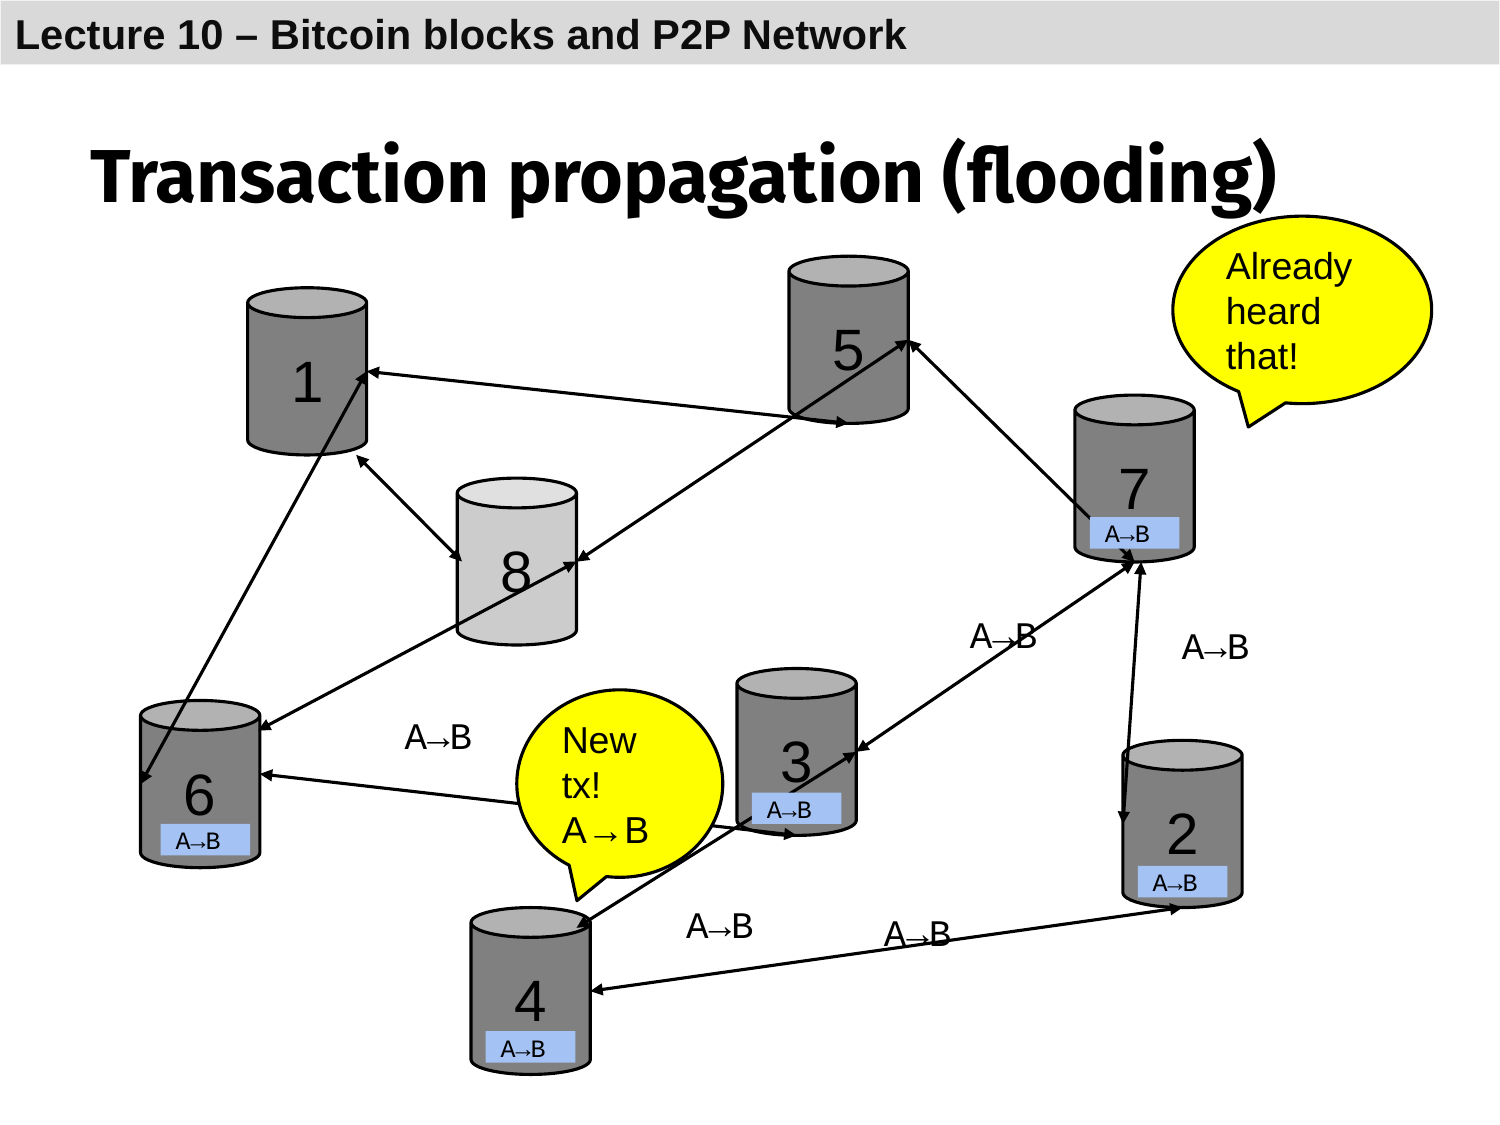

# Transaction propagation (flooding)
Already heard that!
5
1
7
8
A→B
A→B
A→B
3
New tx!
A→B
6
A→B
2
A→B
A→B
A→B
A→B
4
A→B
A→B